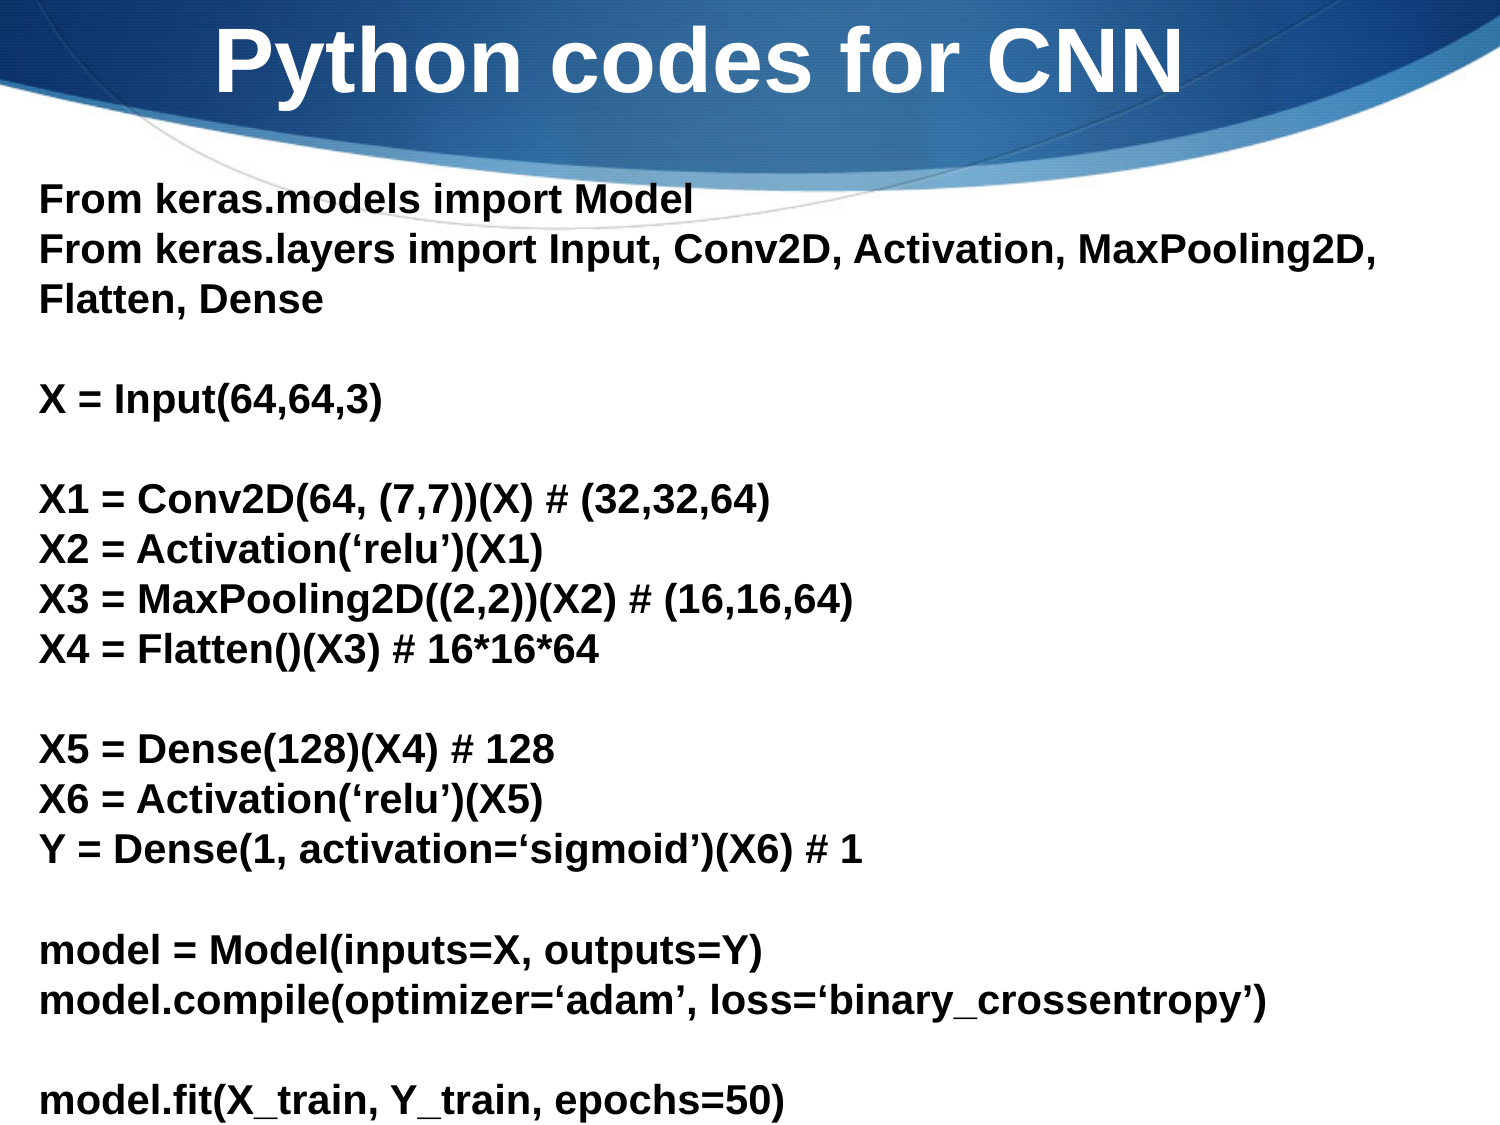

Python codes for CNN
From keras.models import Model
From keras.layers import Input, Conv2D, Activation, MaxPooling2D, Flatten, Dense

X = Input(64,64,3)

X1 = Conv2D(64, (7,7))(X) # (32,32,64)
X2 = Activation(‘relu’)(X1)
X3 = MaxPooling2D((2,2))(X2) # (16,16,64)
X4 = Flatten()(X3) # 16*16*64

X5 = Dense(128)(X4) # 128
X6 = Activation(‘relu’)(X5)
Y = Dense(1, activation=‘sigmoid’)(X6) # 1

model = Model(inputs=X, outputs=Y)
model.compile(optimizer=‘adam’, loss=‘binary_crossentropy’)

model.fit(X_train, Y_train, epochs=50)